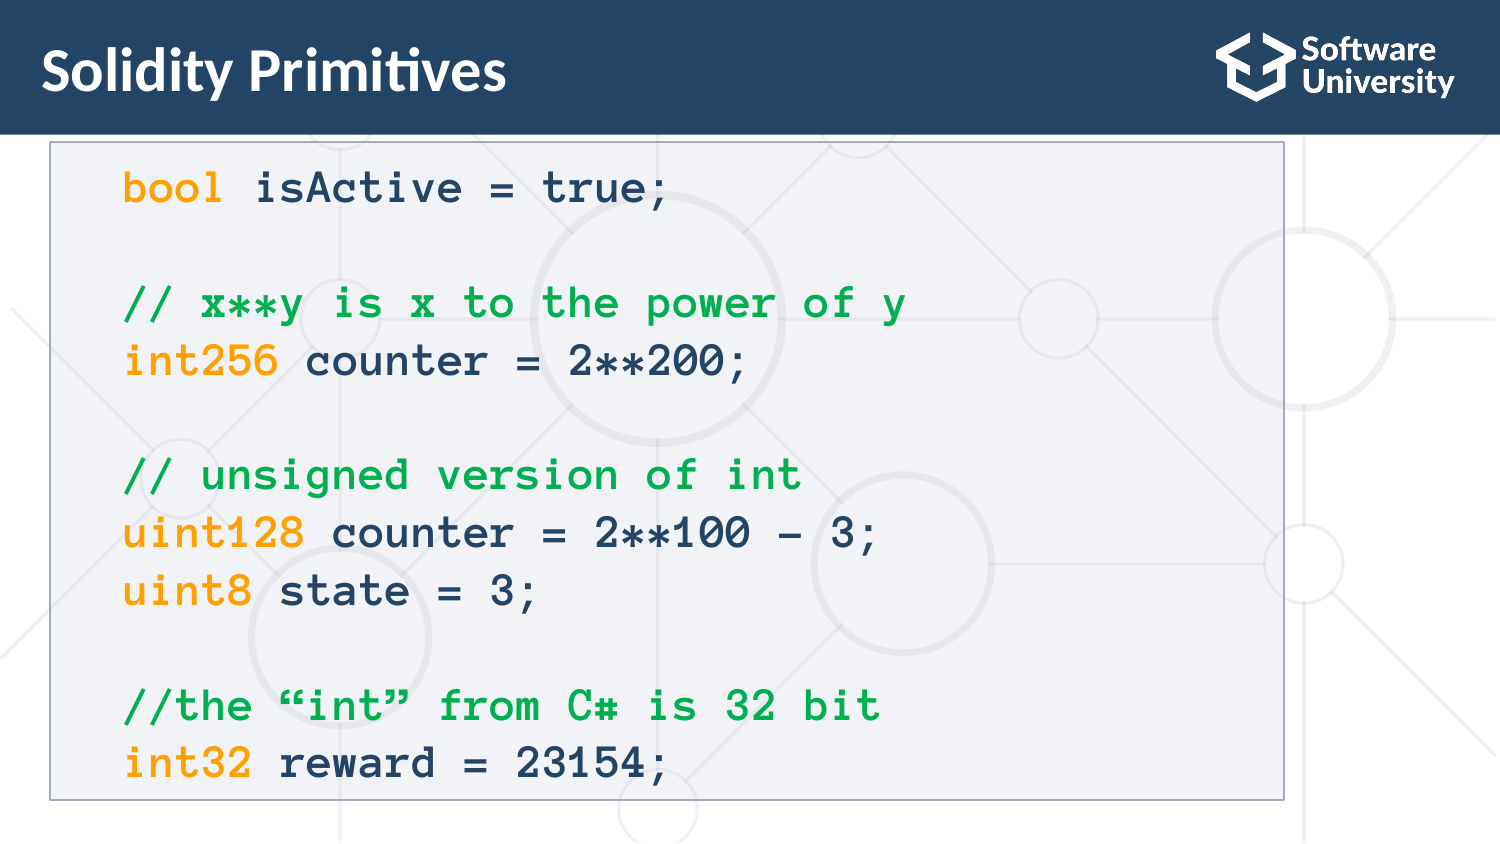

# Solidity Primitives
bool isActive = true;

// x**y is x to the power of y
int256 counter = 2**200;

// unsigned version of int
uint128 counter = 2**100 – 3;
uint8 state = 3;

//the “int” from C# is 32 bit
int32 reward = 23154;